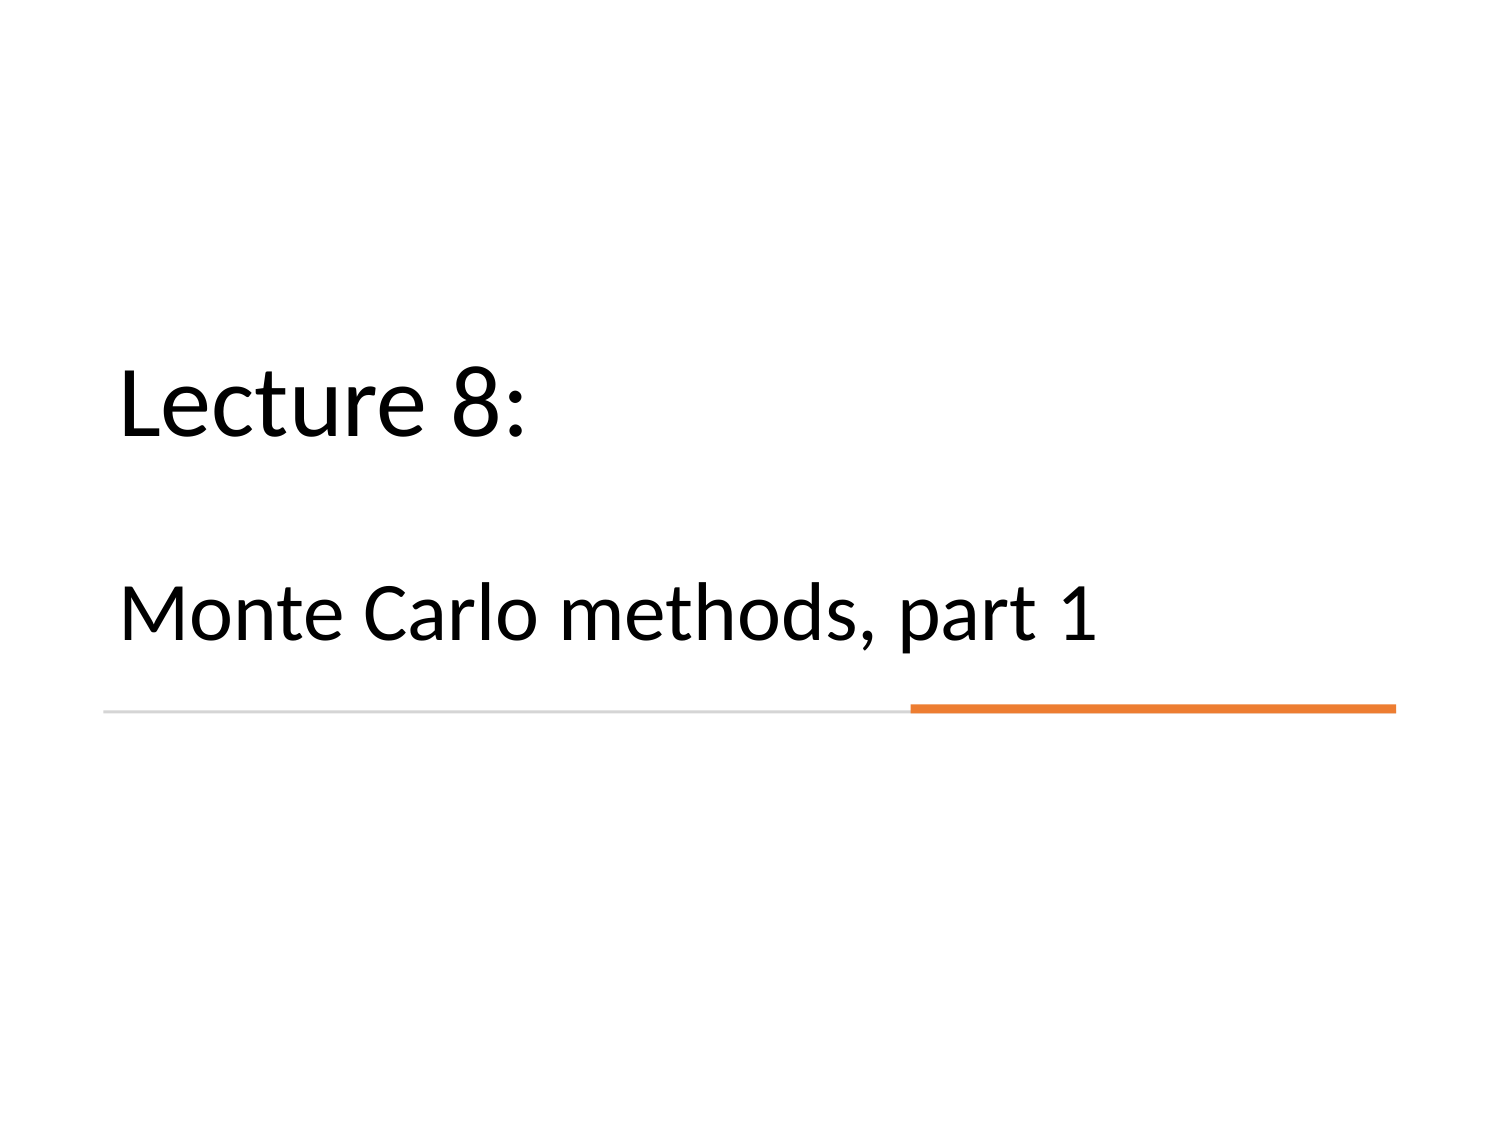

# Lecture 8: Monte Carlo methods, part 1